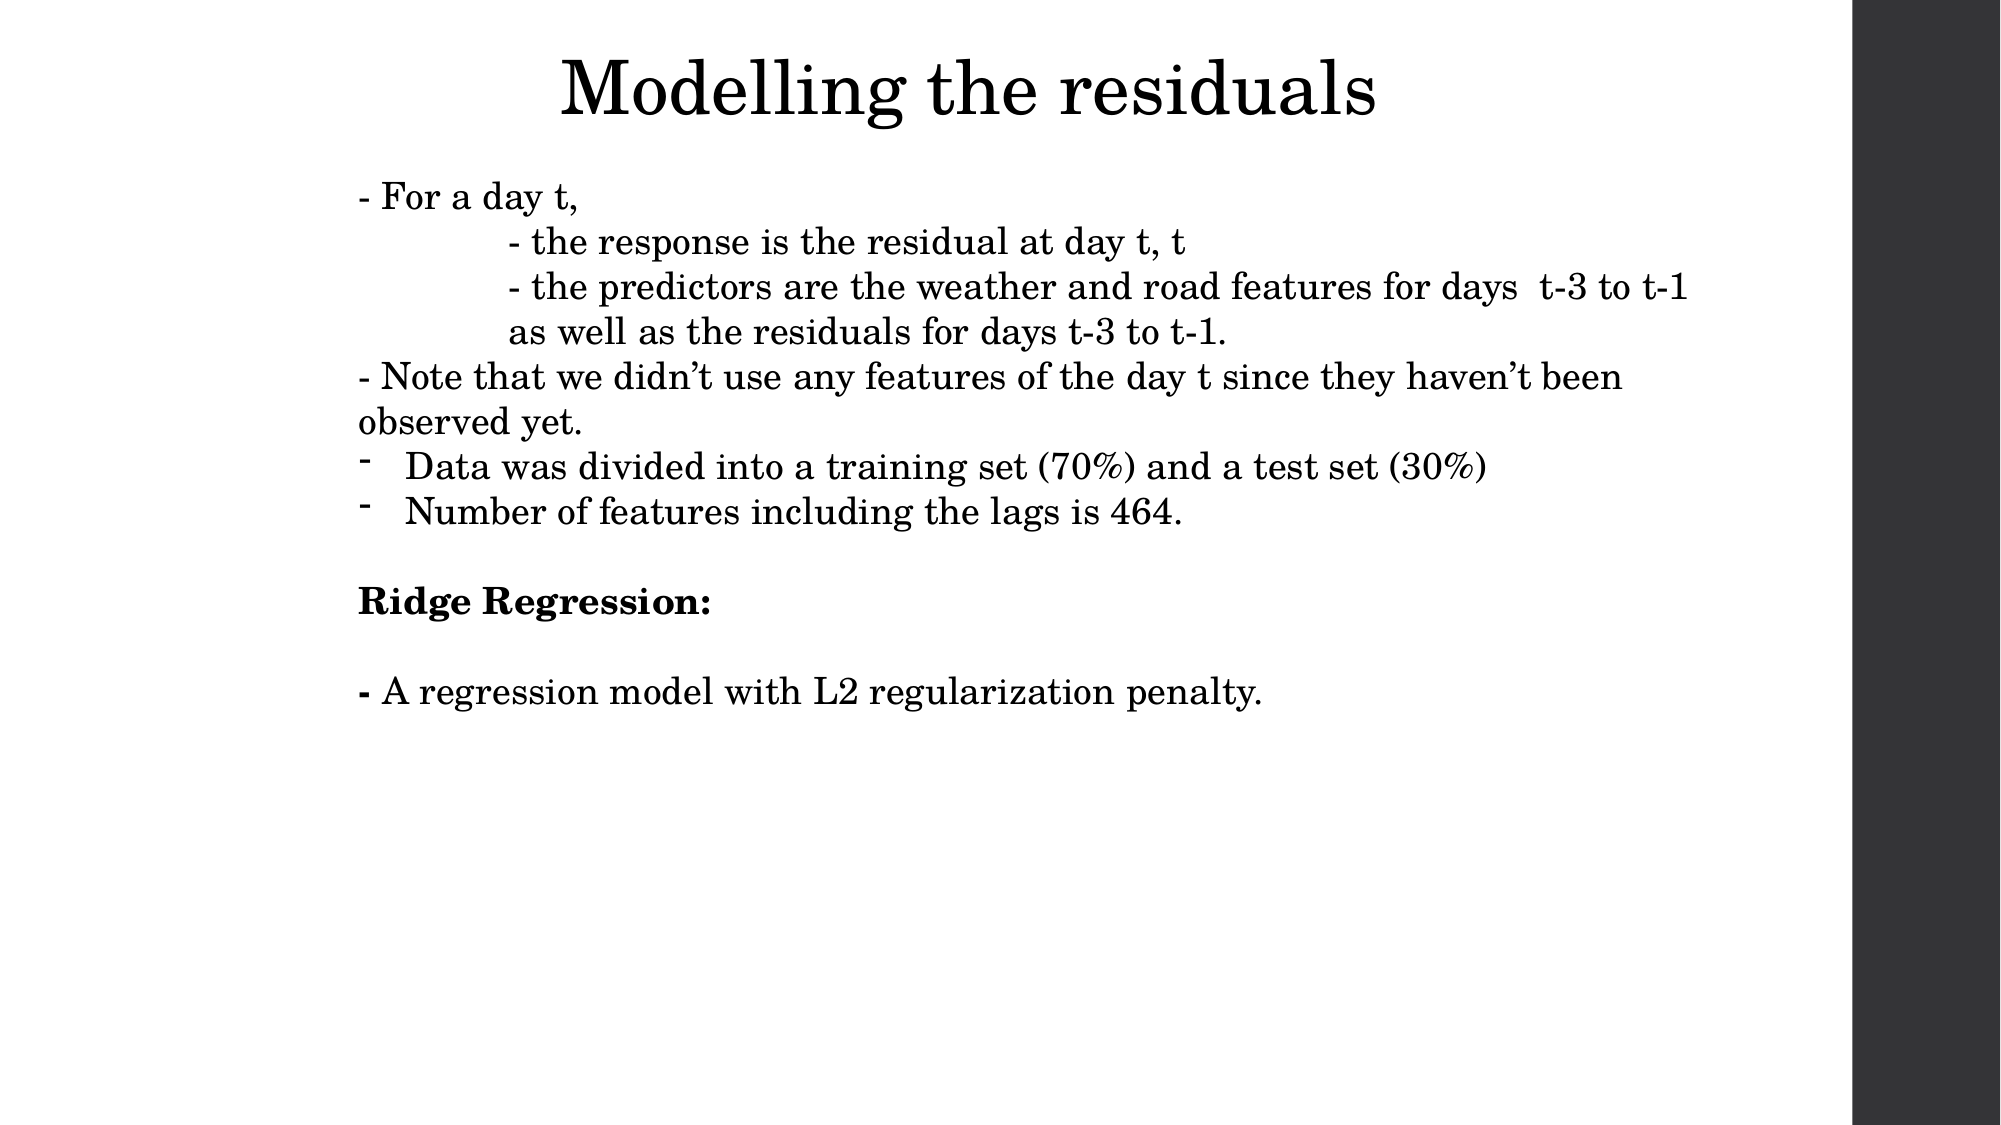

Modelling the residuals
- For a day t,
 	- the response is the residual at day t, t
 	- the predictors are the weather and road features for days  t-3 to t-1  	as well as the residuals for days t-3 to t-1.
- Note that we didn’t use any features of the day t since they haven’t been observed yet.
Data was divided into a training set (70%) and a test set (30%)
Number of features including the lags is 464.

Ridge Regression:

- A regression model with L2 regularization penalty.